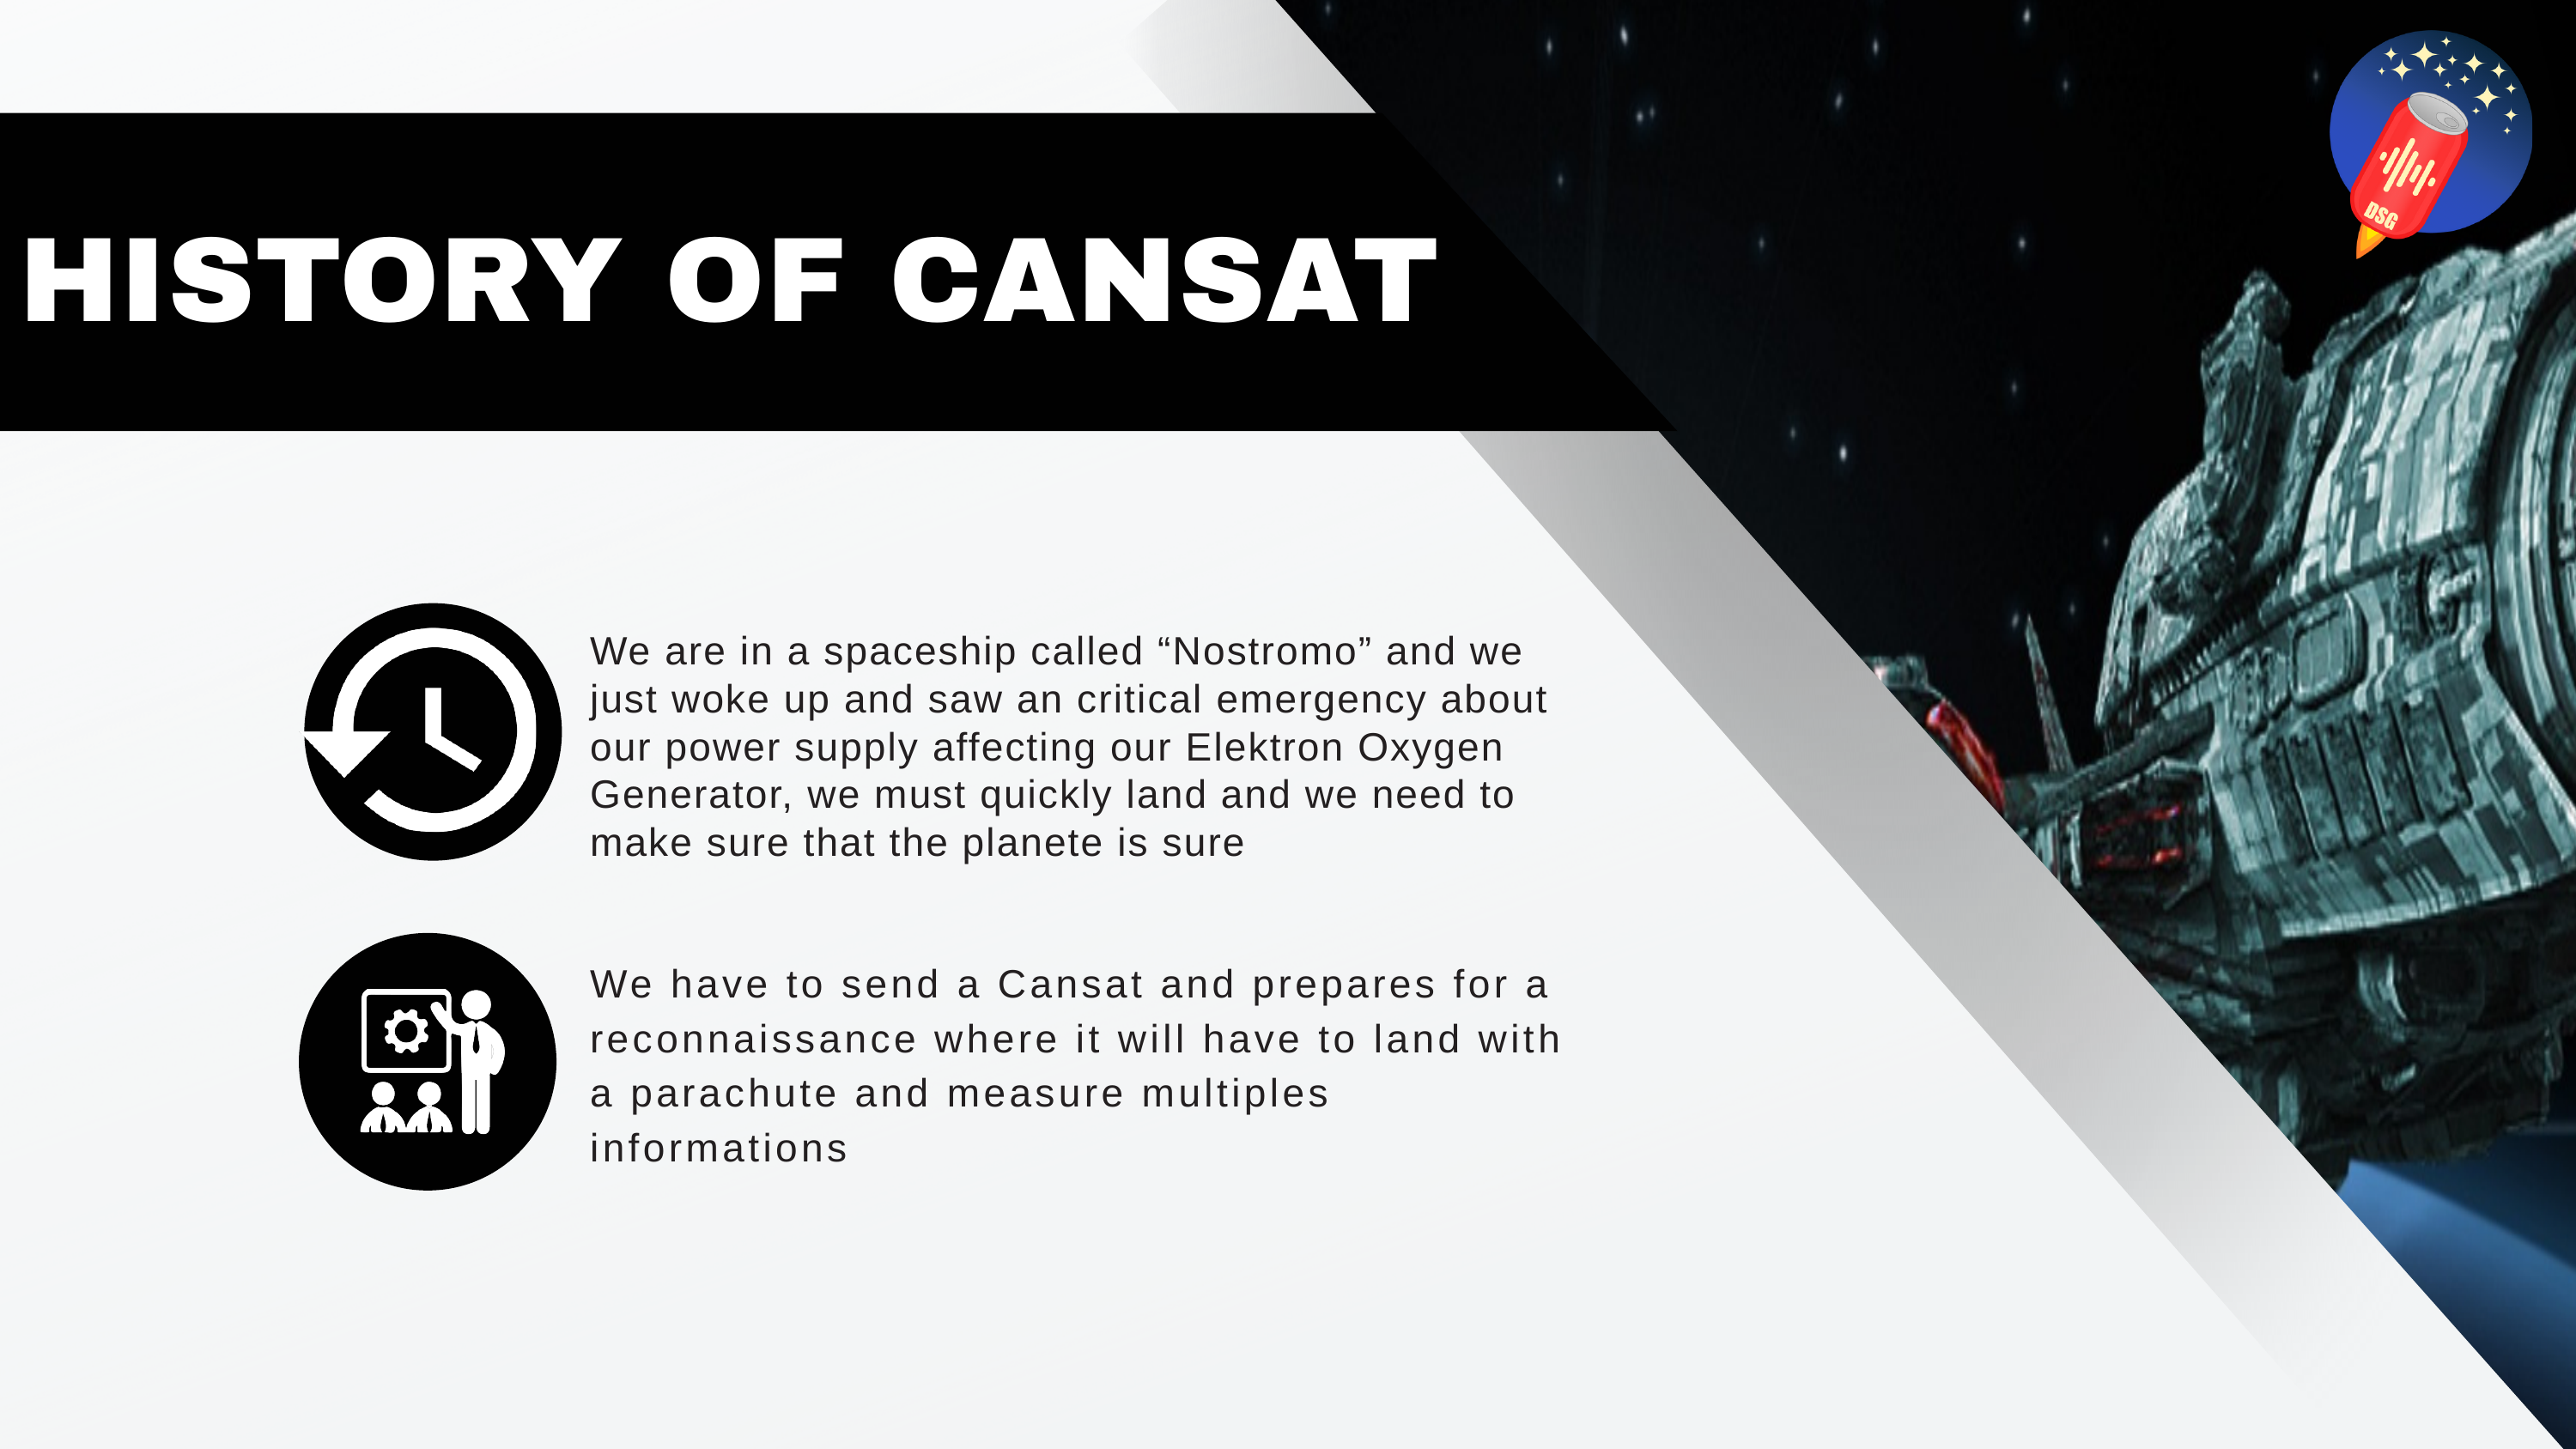

HISTORY OF CANSAT

We are in a spaceship called “Nostromo” and we just woke up and saw an critical emergency about our power supply affecting our Elektron Oxygen Generator, we must quickly land and we need to make sure that the planete is sure

We have to send a Cansat and prepares for a reconnaissance where it will have to land with a parachute and measure multiples informations